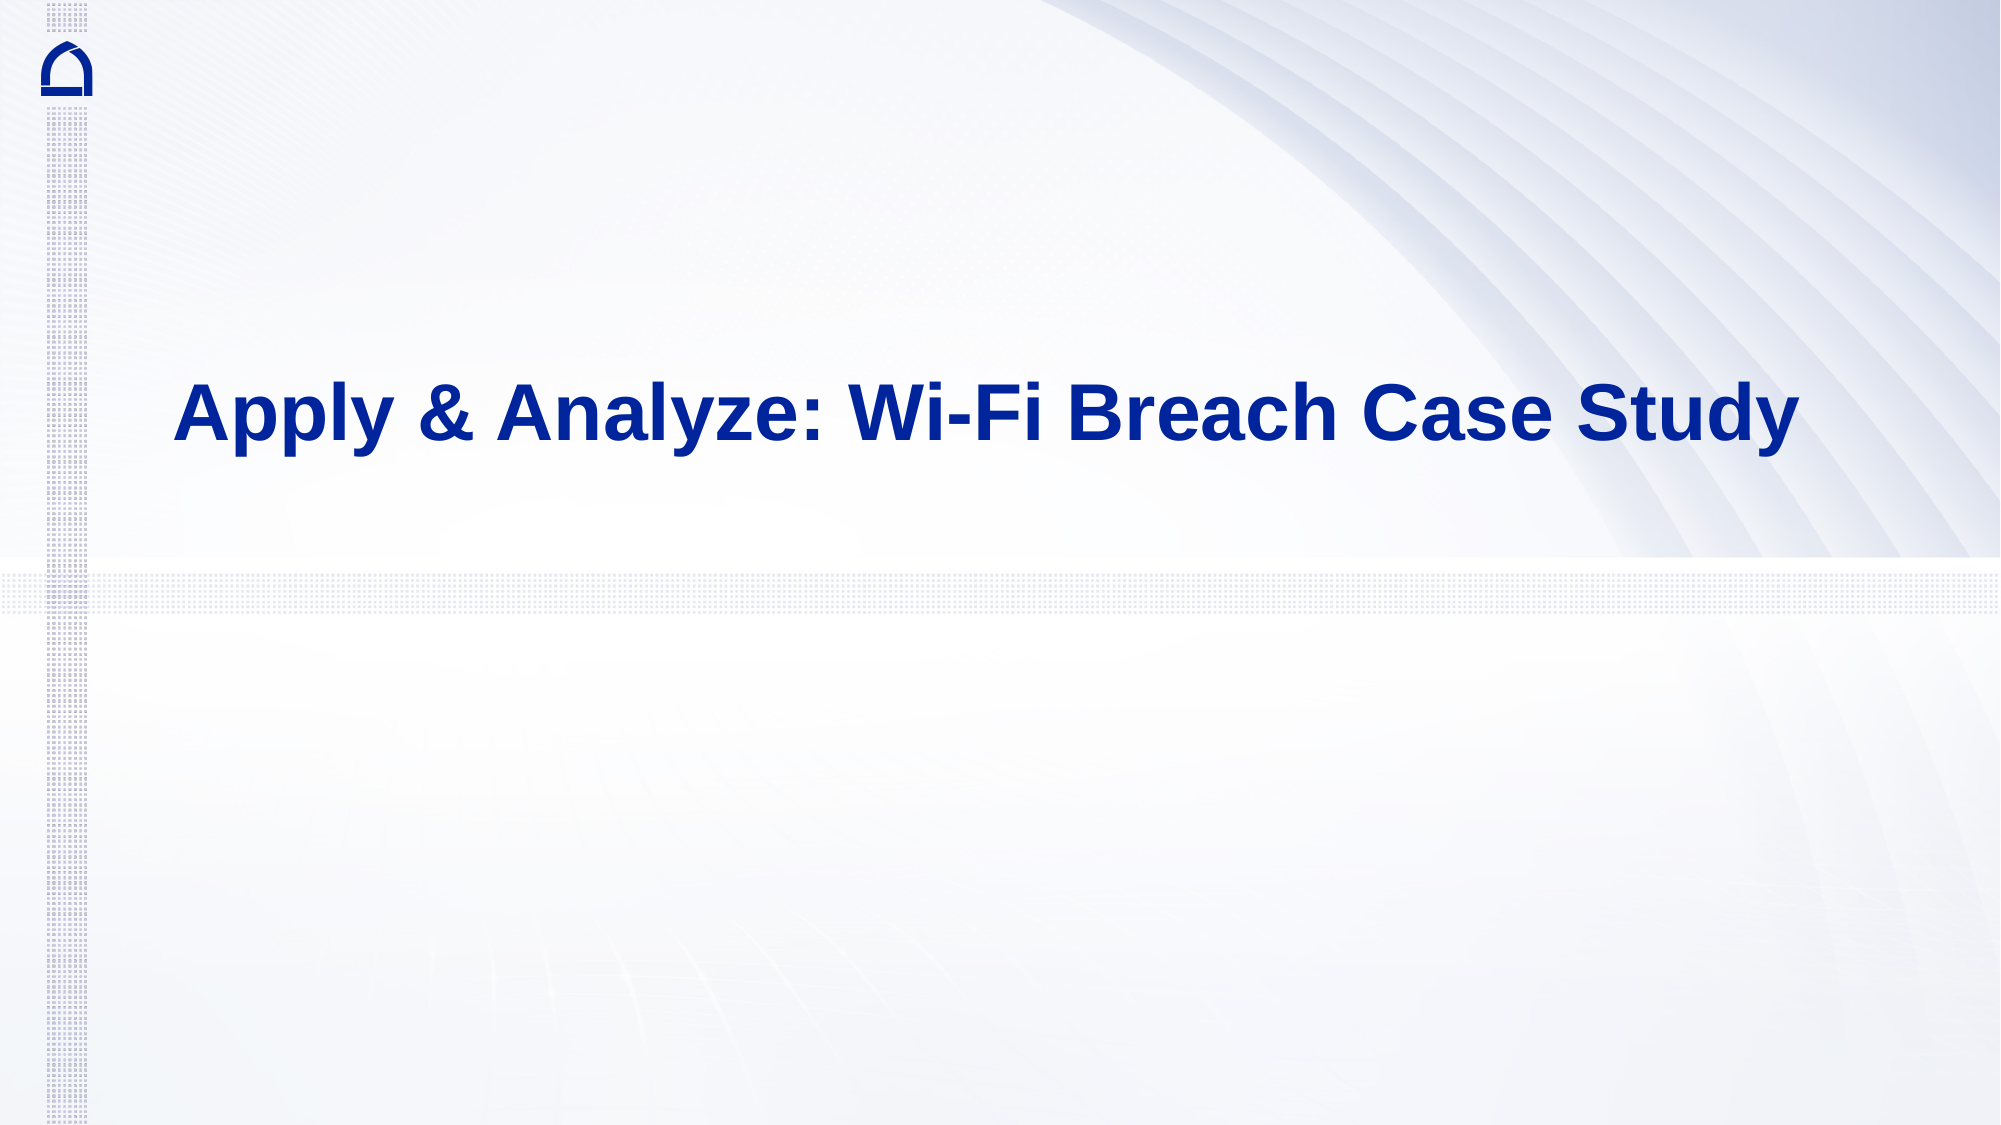

# Apply & Analyze: Wi-Fi Breach Case Study